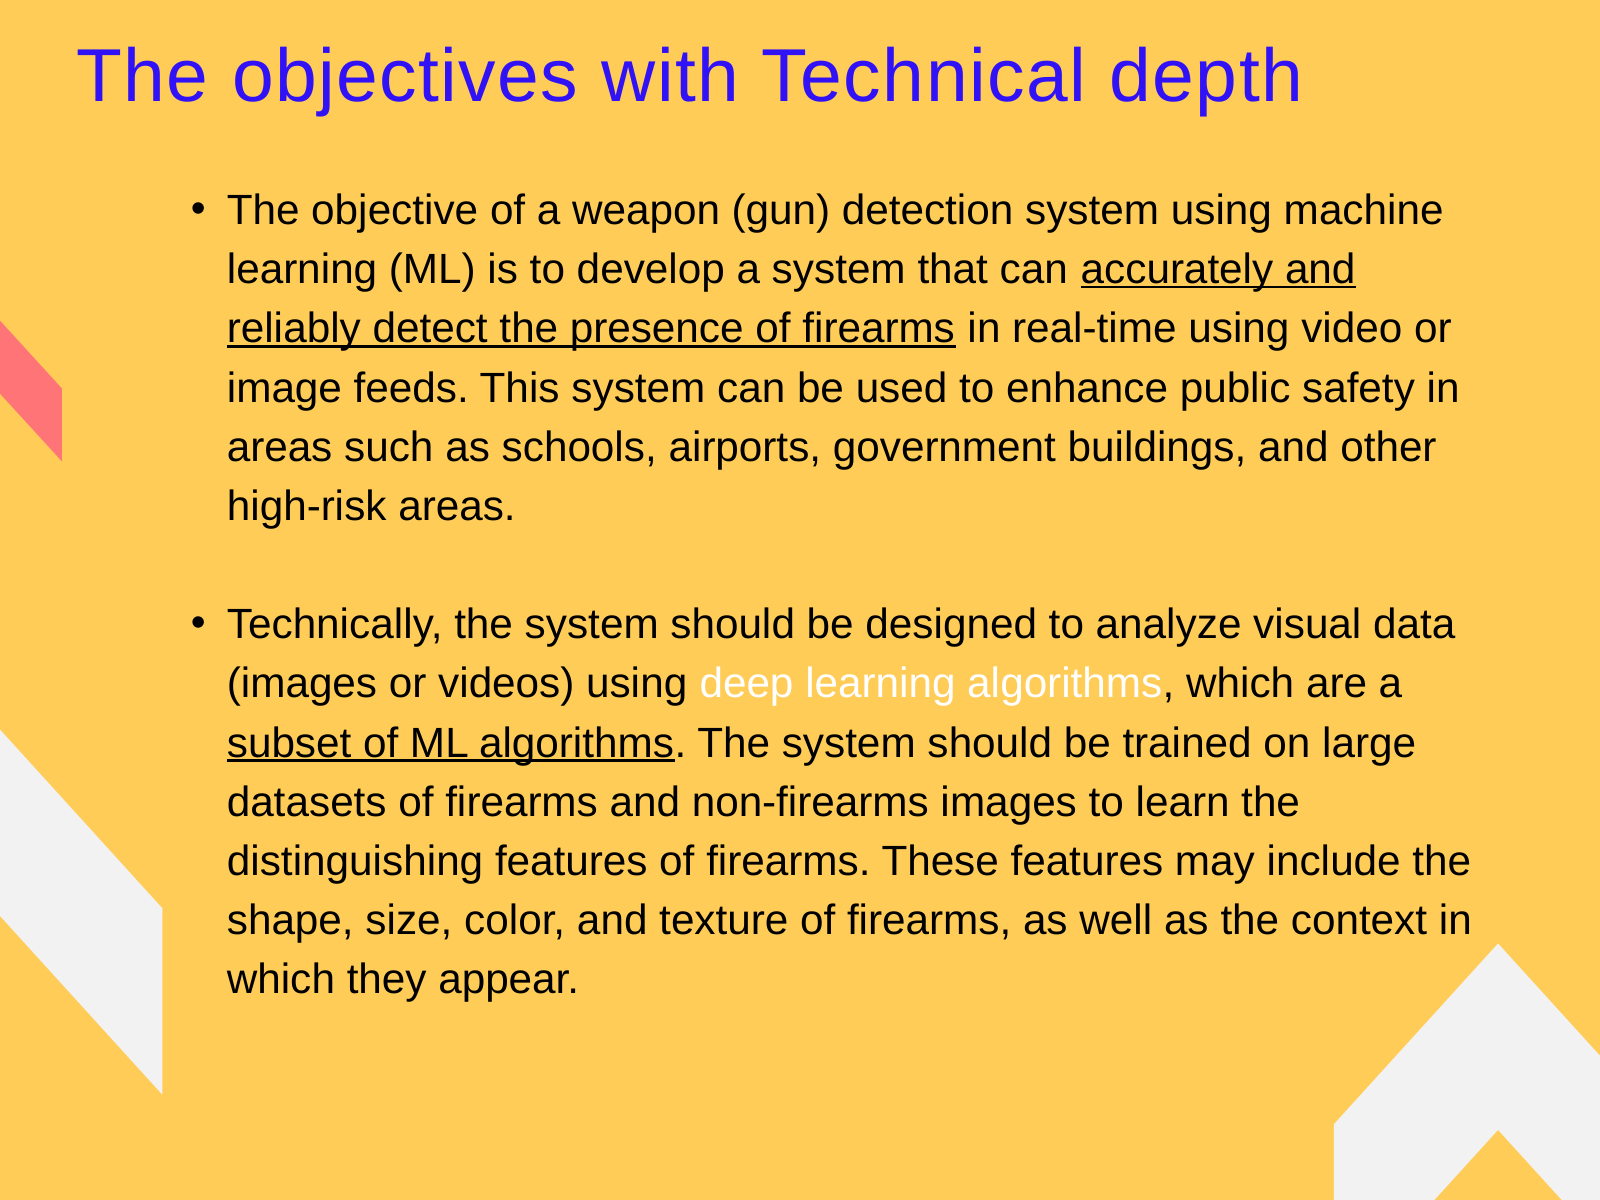

The objectives with Technical depth
The objective of a weapon (gun) detection system using machine learning (ML) is to develop a system that can accurately and reliably detect the presence of firearms in real-time using video or image feeds. This system can be used to enhance public safety in areas such as schools, airports, government buildings, and other high-risk areas.

Technically, the system should be designed to analyze visual data (images or videos) using deep learning algorithms, which are a subset of ML algorithms. The system should be trained on large datasets of firearms and non-firearms images to learn the distinguishing features of firearms. These features may include the shape, size, color, and texture of firearms, as well as the context in which they appear.